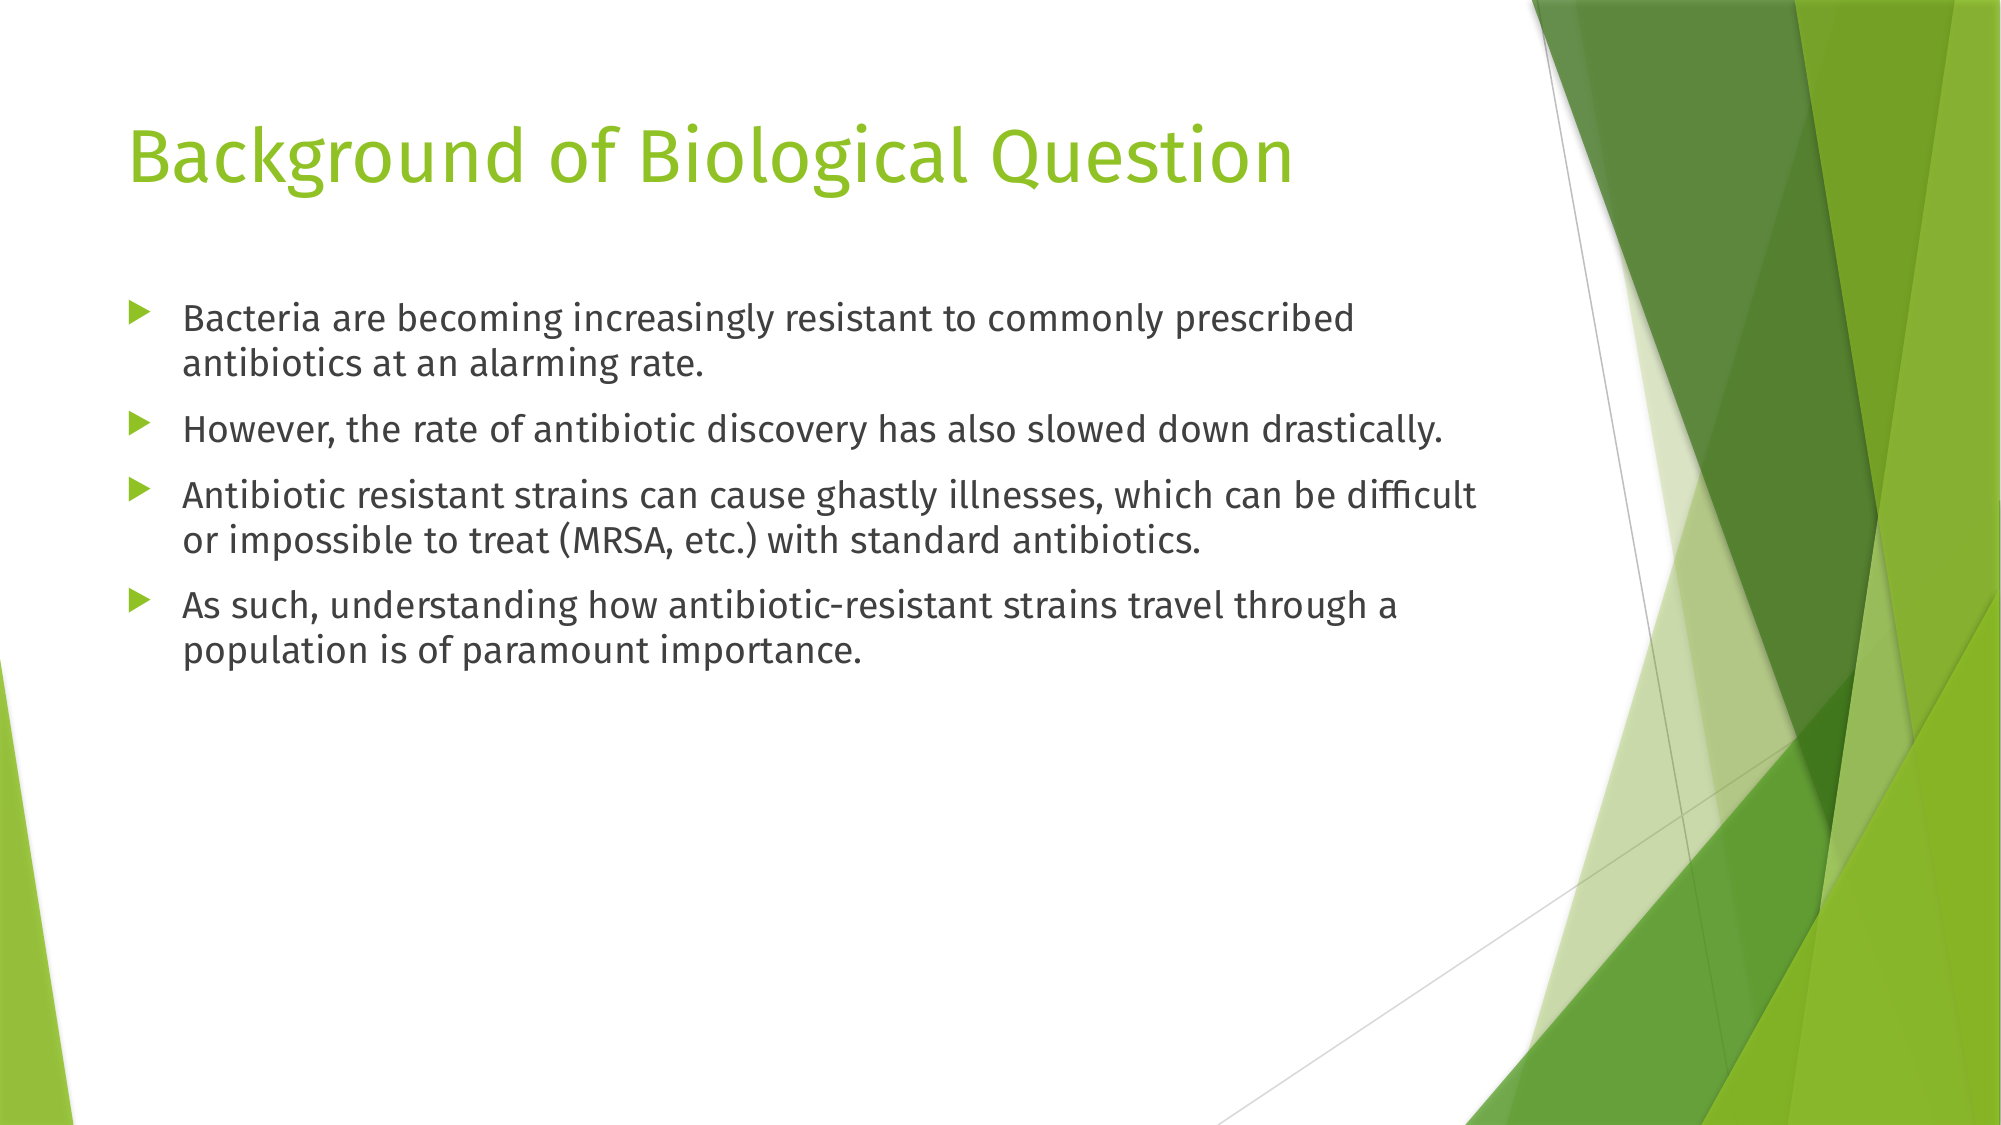

# Background of Biological Question
Bacteria are becoming increasingly resistant to commonly prescribed antibiotics at an alarming rate.
However, the rate of antibiotic discovery has also slowed down drastically.
Antibiotic resistant strains can cause ghastly illnesses, which can be difficult or impossible to treat (MRSA, etc.) with standard antibiotics.
As such, understanding how antibiotic-resistant strains travel through a population is of paramount importance.